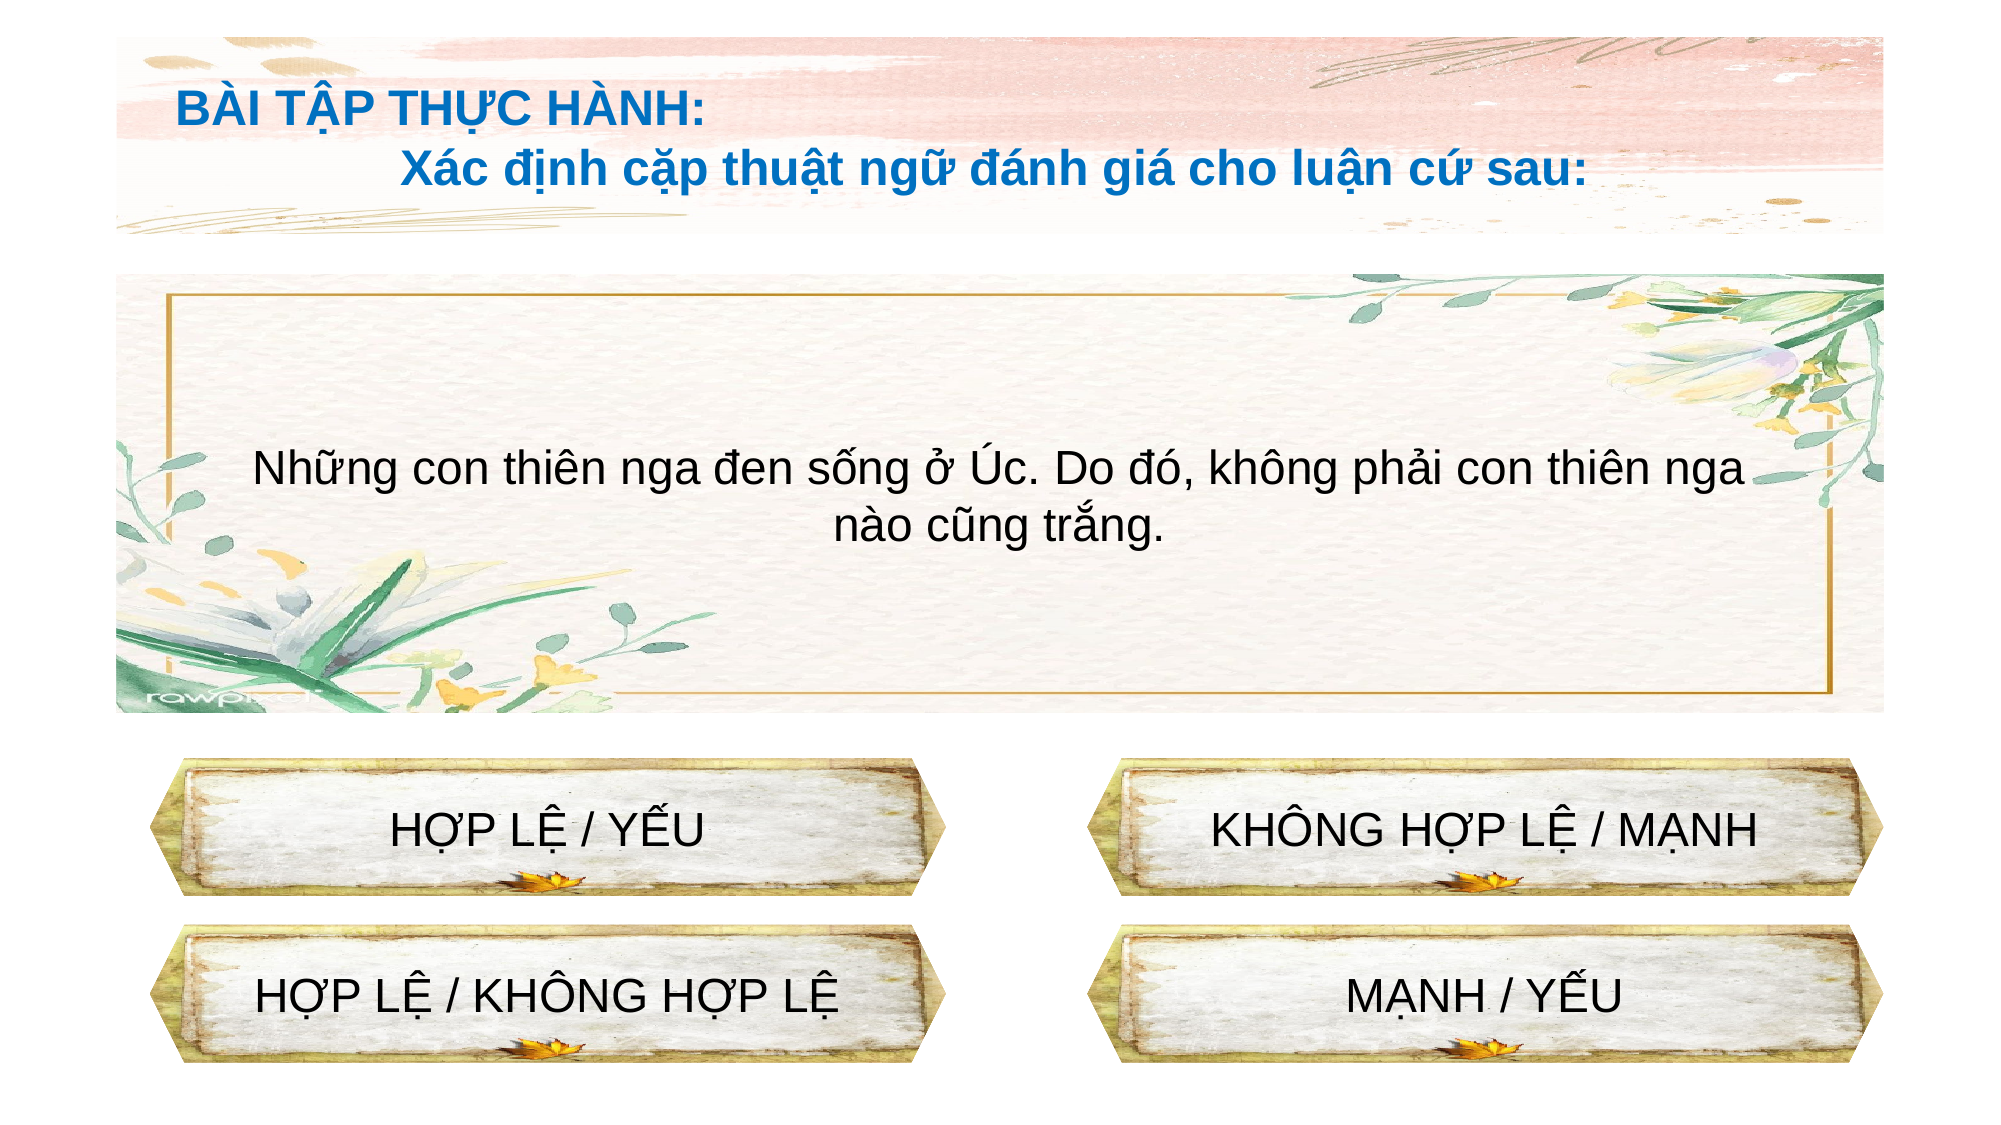

BÀI TẬP THỰC HÀNH:
Xác định cặp thuật ngữ đánh giá cho luận cứ sau:
Tất cả những người già trong gia đình tôi đều bị cao huyết áp. Chắc chắn khi về già, ai cũng bị cao huyết áp.
Ba là số nguyên tố. Năm là một số nguyên tố. Bảy là một số nguyên tố. Do đó, tất cả các số lẻ từ hai đến tám là số nguyên tố..
Tấm bia mộ ở Nghĩa trang Quốc gia Arlington viết rằng John F. Kennedy được an táng nơi đây. Vì thế, chắc chắn Kennedy được an táng trong nghĩa trang này là sự thật.
Những con thiên nga đen sống ở Úc. Do đó, không phải con thiên nga nào cũng trắng.
HỢP LỆ / YẾU
HỢP LỆ / YẾU
HỢP LỆ / YẾU
HỢP LỆ / YẾU
KHÔNG HỢP LỆ / MẠNH
KHÔNG HỢP LỆ / MẠNH
KHÔNG HỢP LỆ / MẠNH
KHÔNG HỢP LỆ / MẠNH
HỢP LỆ / KHÔNG HỢP LỆ
HỢP LỆ / KHÔNG HỢP LỆ
HỢP LỆ / KHÔNG HỢP LỆ
HỢP LỆ / KHÔNG HỢP LỆ
MẠNH / YẾU
MẠNH / YẾU
MẠNH / YẾU
MẠNH / YẾU